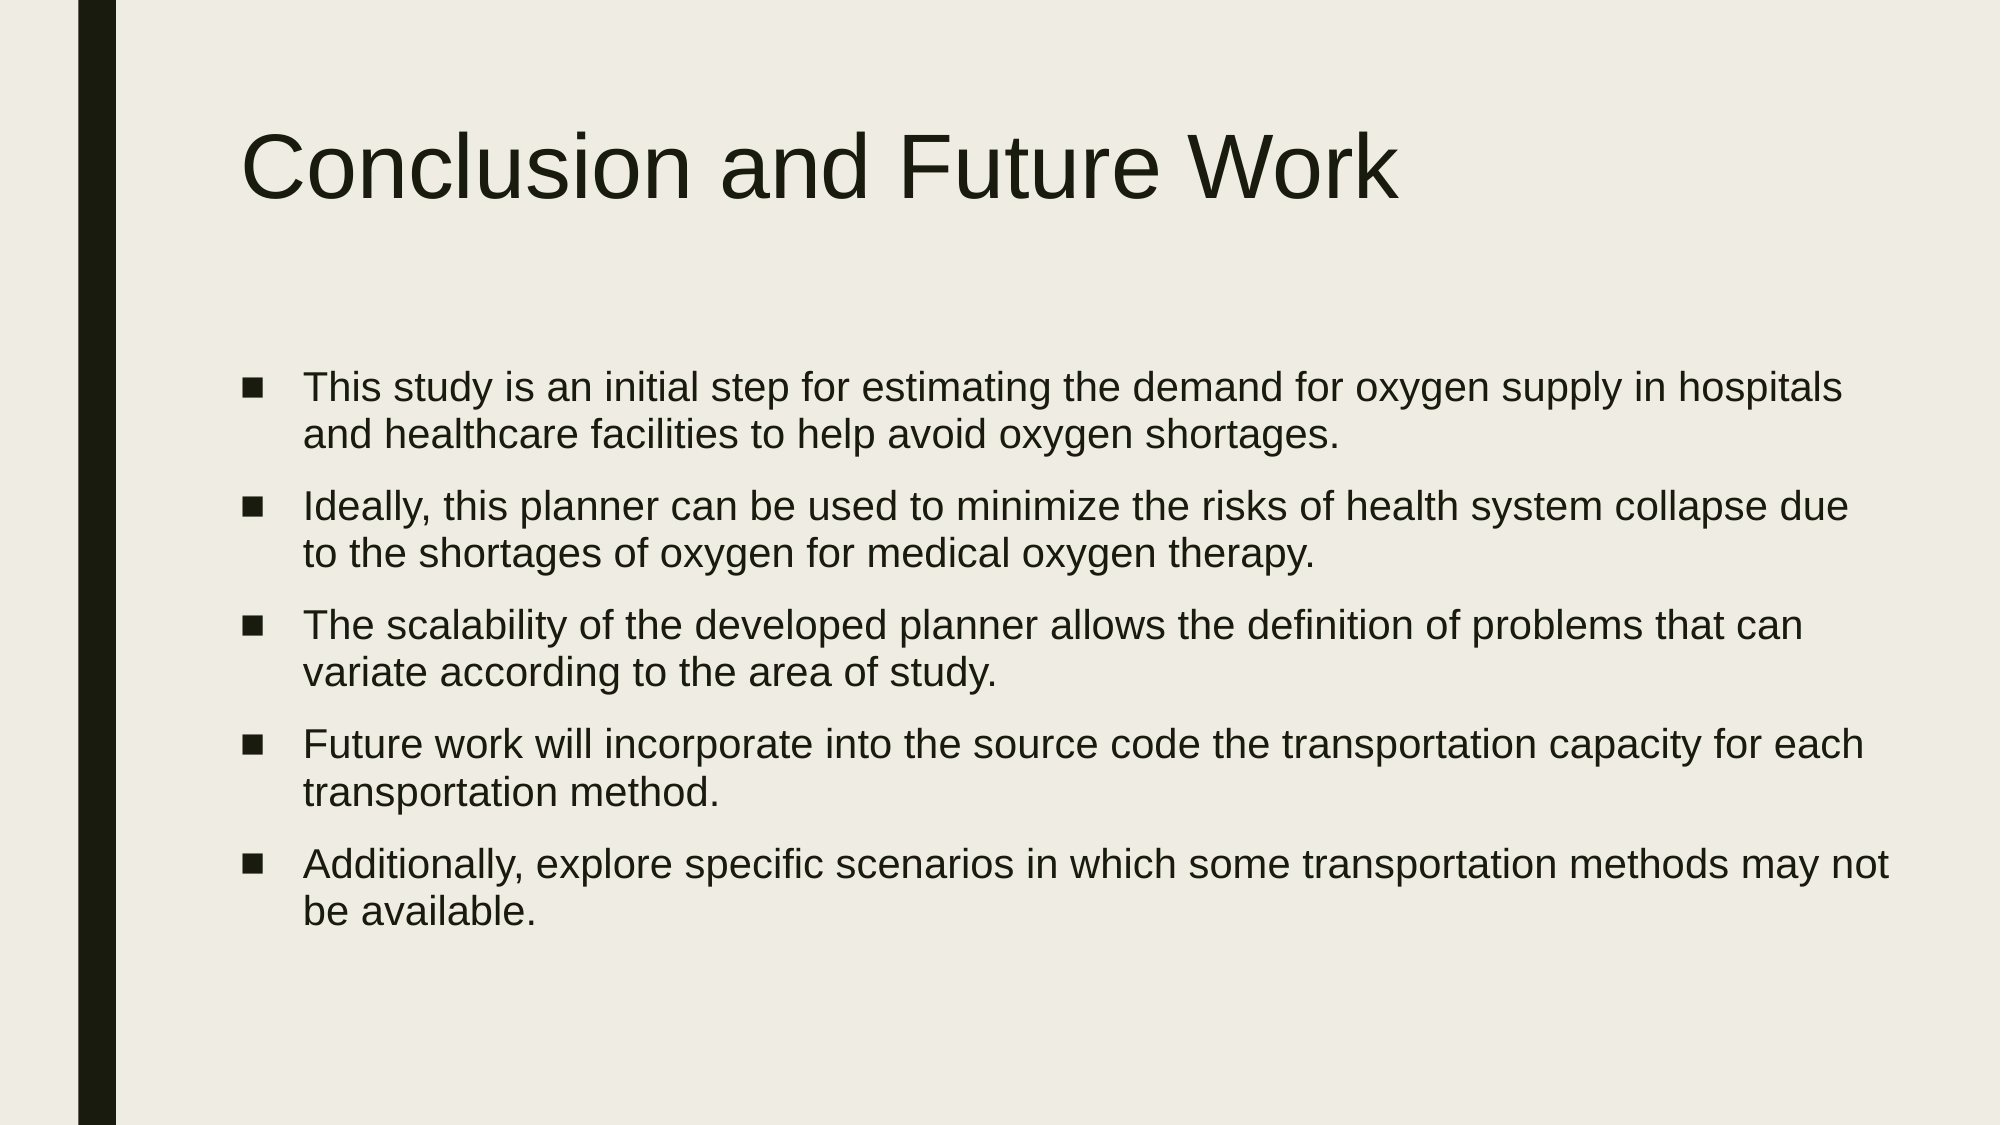

# Conclusion and Future Work
This study is an initial step for estimating the demand for oxygen supply in hospitals and healthcare facilities to help avoid oxygen shortages.
Ideally, this planner can be used to minimize the risks of health system collapse due to the shortages of oxygen for medical oxygen therapy.
The scalability of the developed planner allows the definition of problems that can variate according to the area of study.
Future work will incorporate into the source code the transportation capacity for each transportation method.
Additionally, explore specific scenarios in which some transportation methods may not be available.